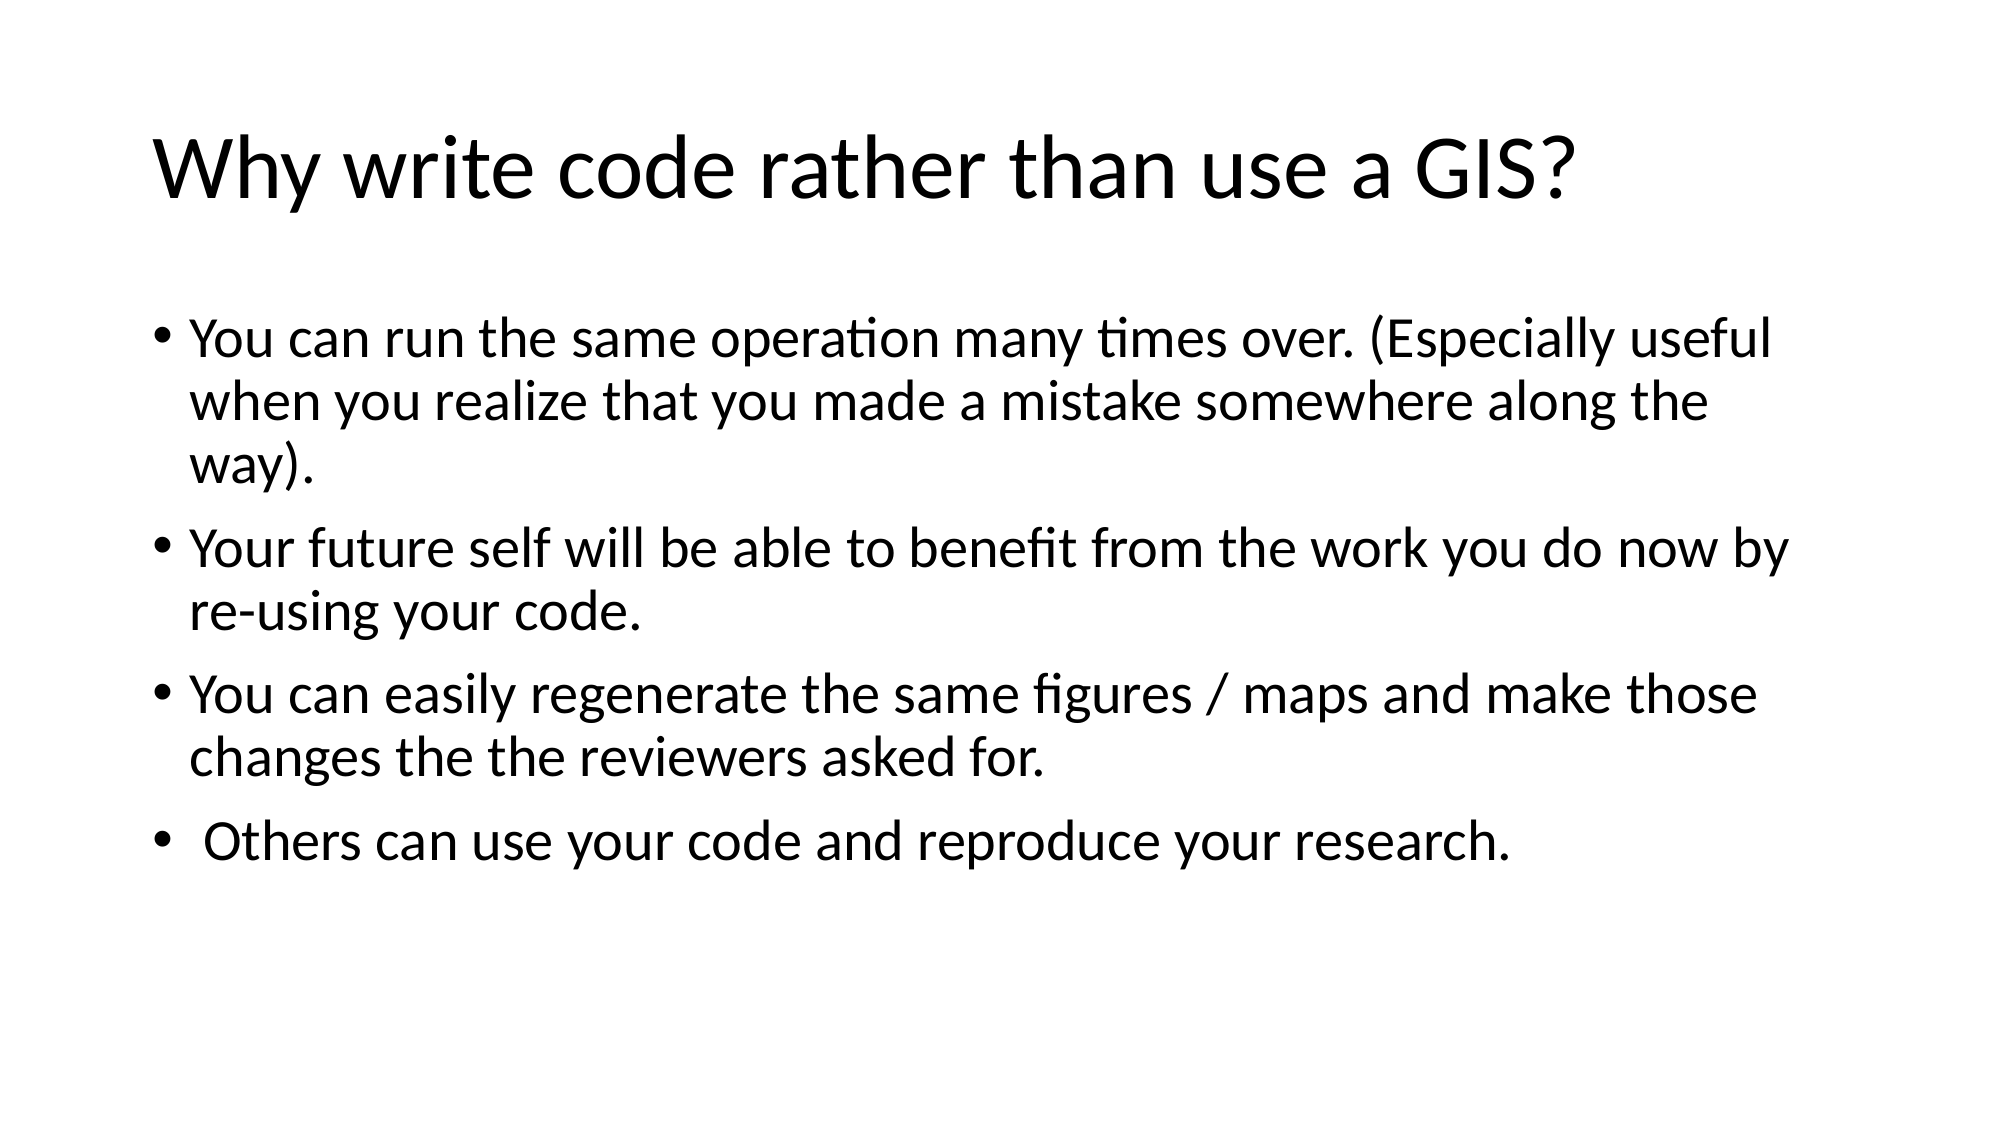

# Why write code rather than use a GIS?
You can run the same operation many times over. (Especially useful when you realize that you made a mistake somewhere along the way).
Your future self will be able to benefit from the work you do now by re-using your code.
You can easily regenerate the same figures / maps and make those changes the the reviewers asked for.
 Others can use your code and reproduce your research.